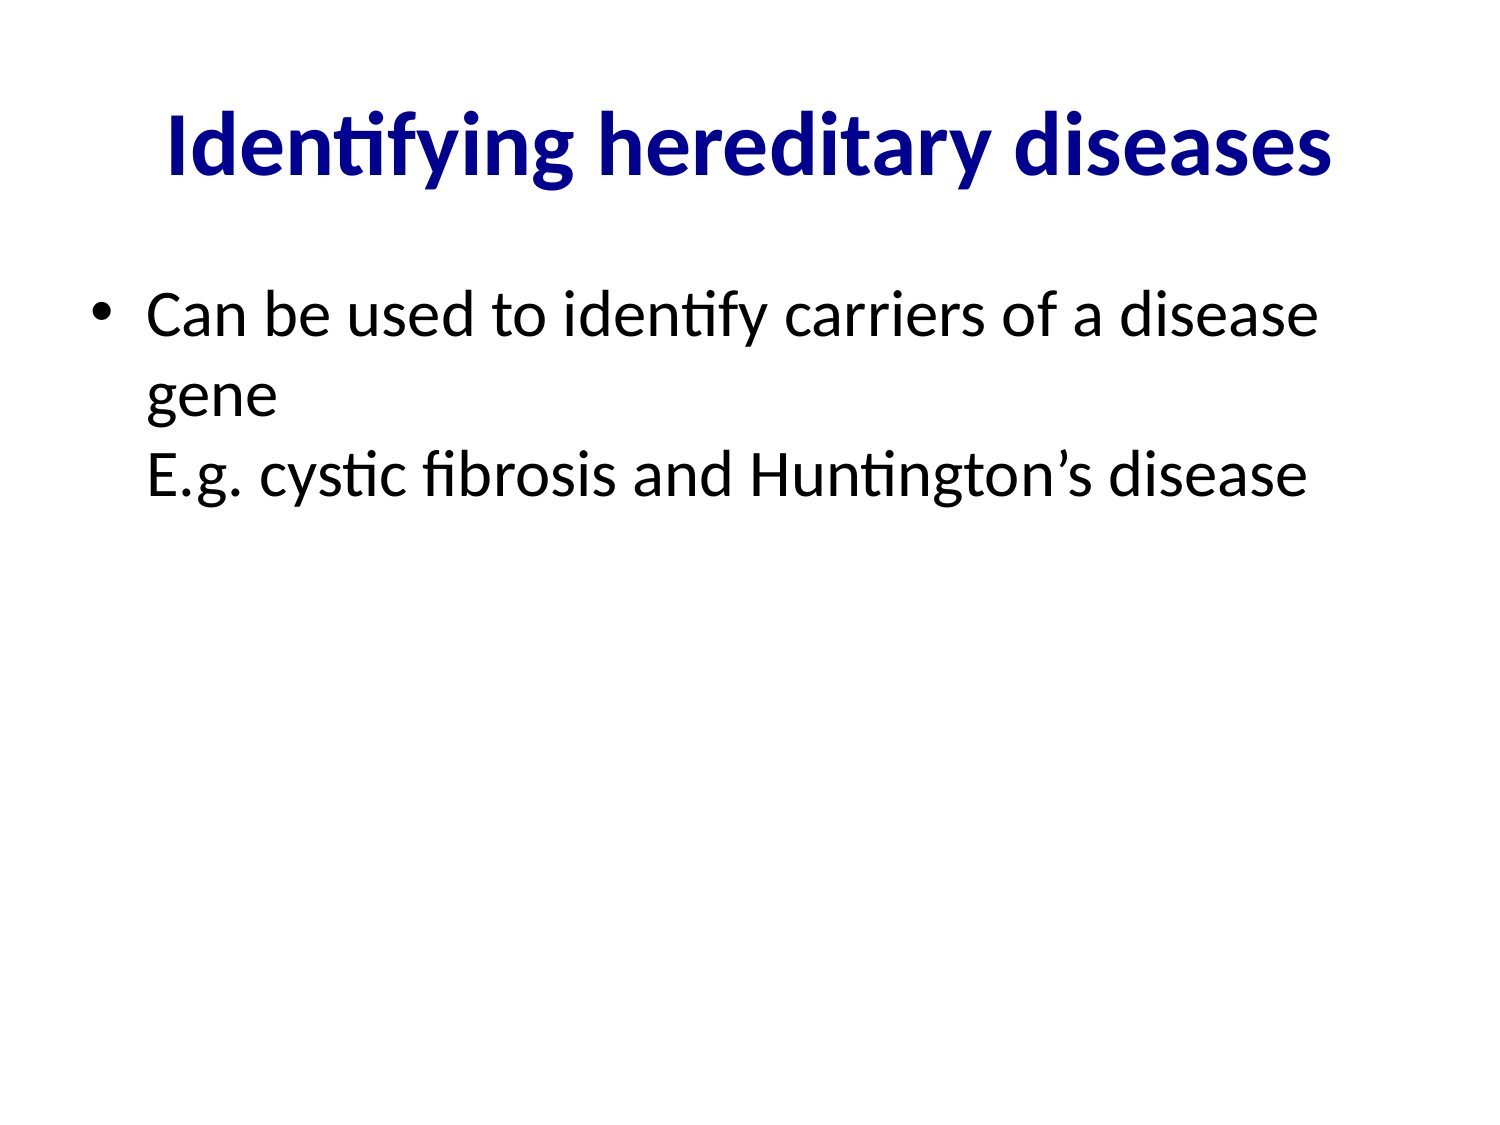

# Identifying hereditary diseases
Can be used to identify carriers of a disease gene
E.g. cystic fibrosis and Huntington’s disease